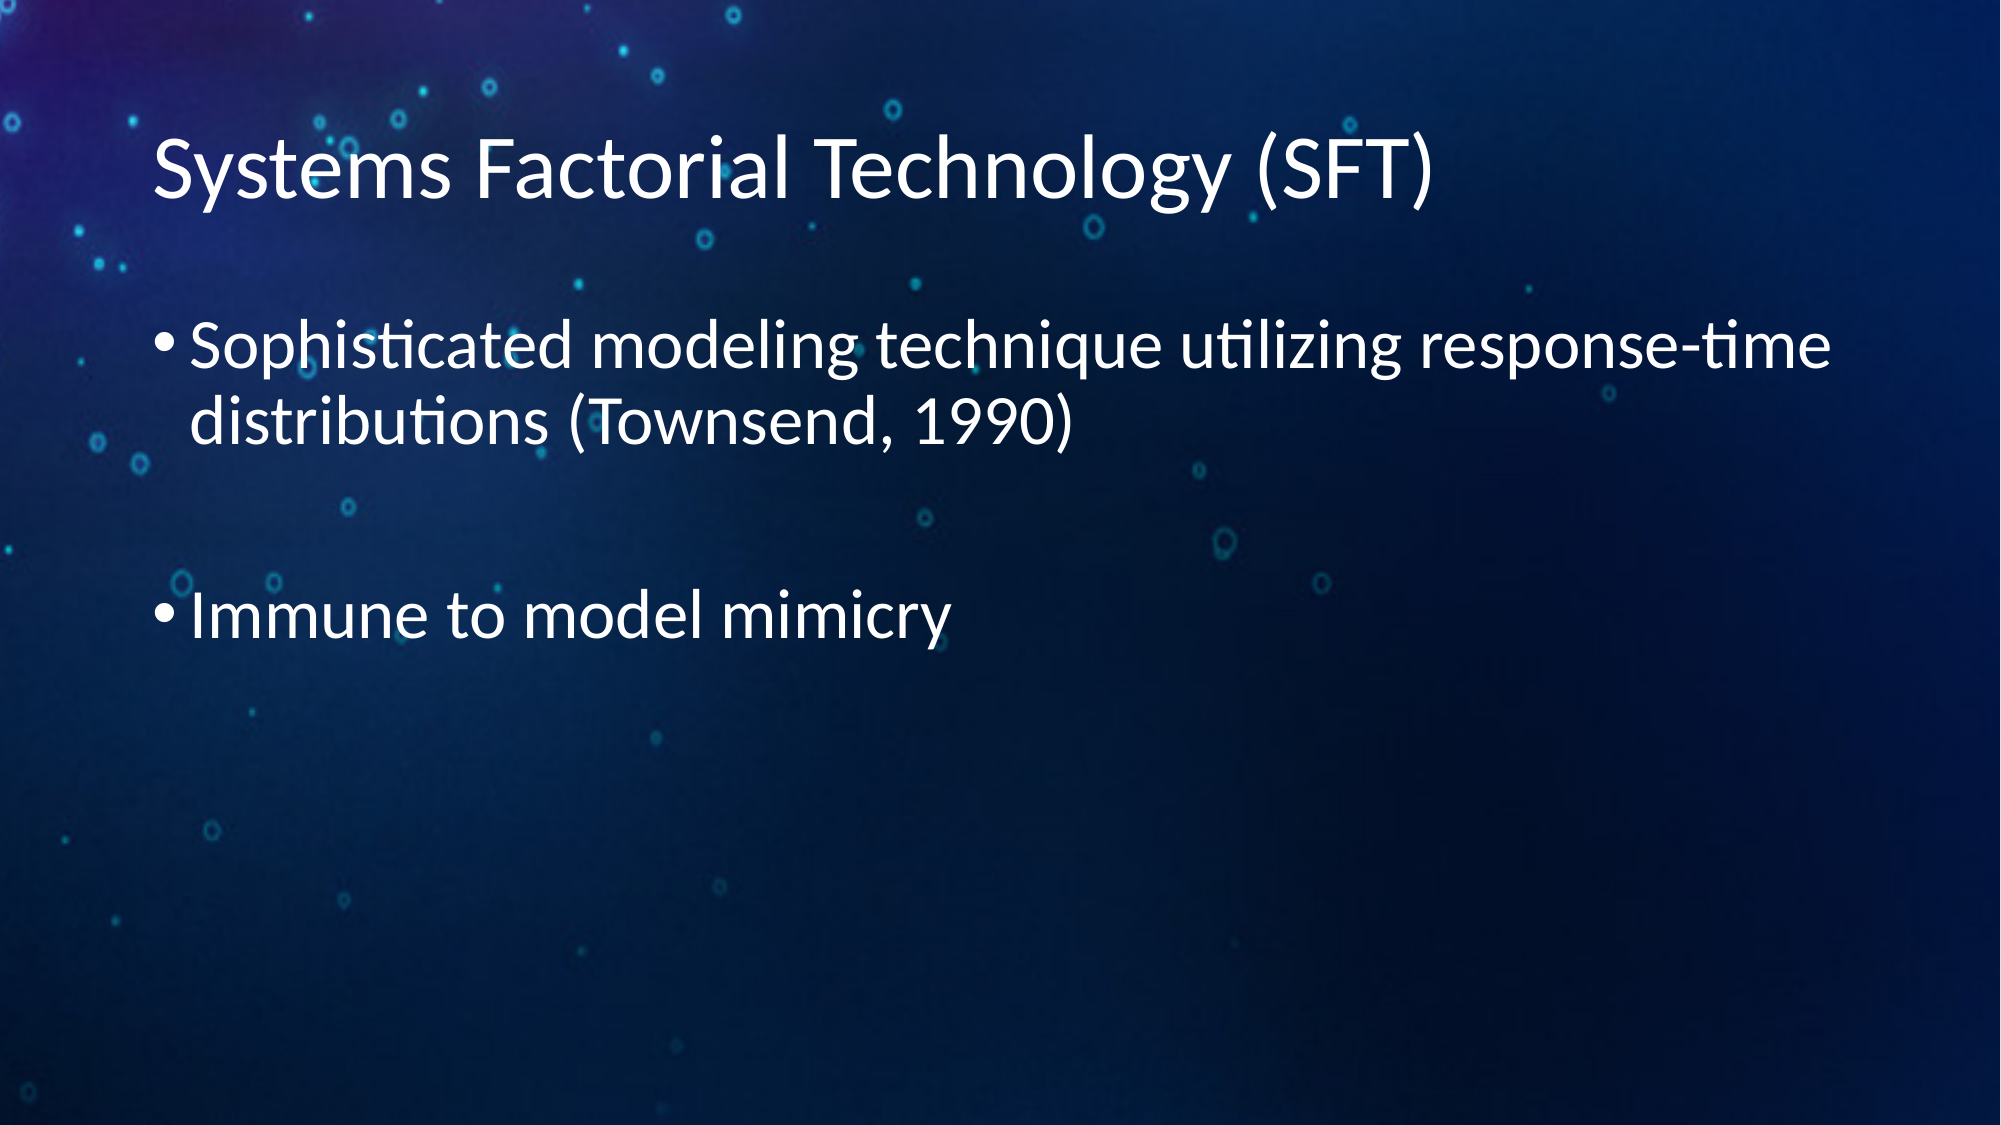

# Systems Factorial Technology (SFT)
Sophisticated modeling technique utilizing response-time distributions (Townsend, 1990)

Immune to model mimicry